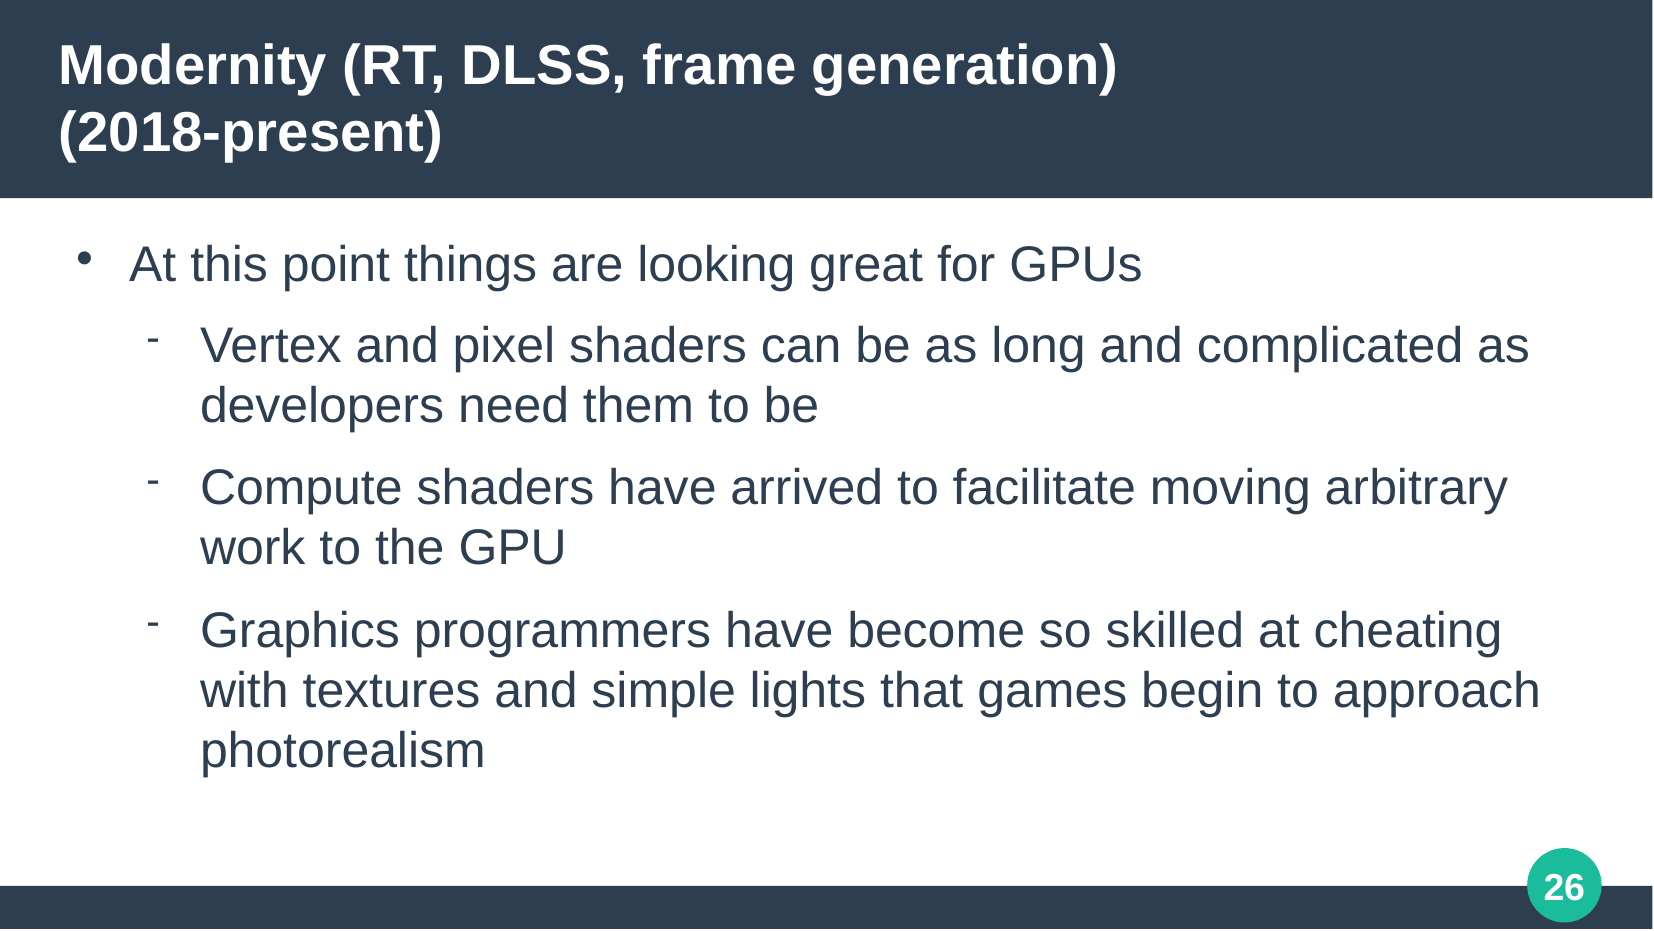

# Modernity (RT, DLSS, frame generation) (2018-present)
At this point things are looking great for GPUs
Vertex and pixel shaders can be as long and complicated as developers need them to be
Compute shaders have arrived to facilitate moving arbitrary work to the GPU
Graphics programmers have become so skilled at cheating with textures and simple lights that games begin to approach photorealism